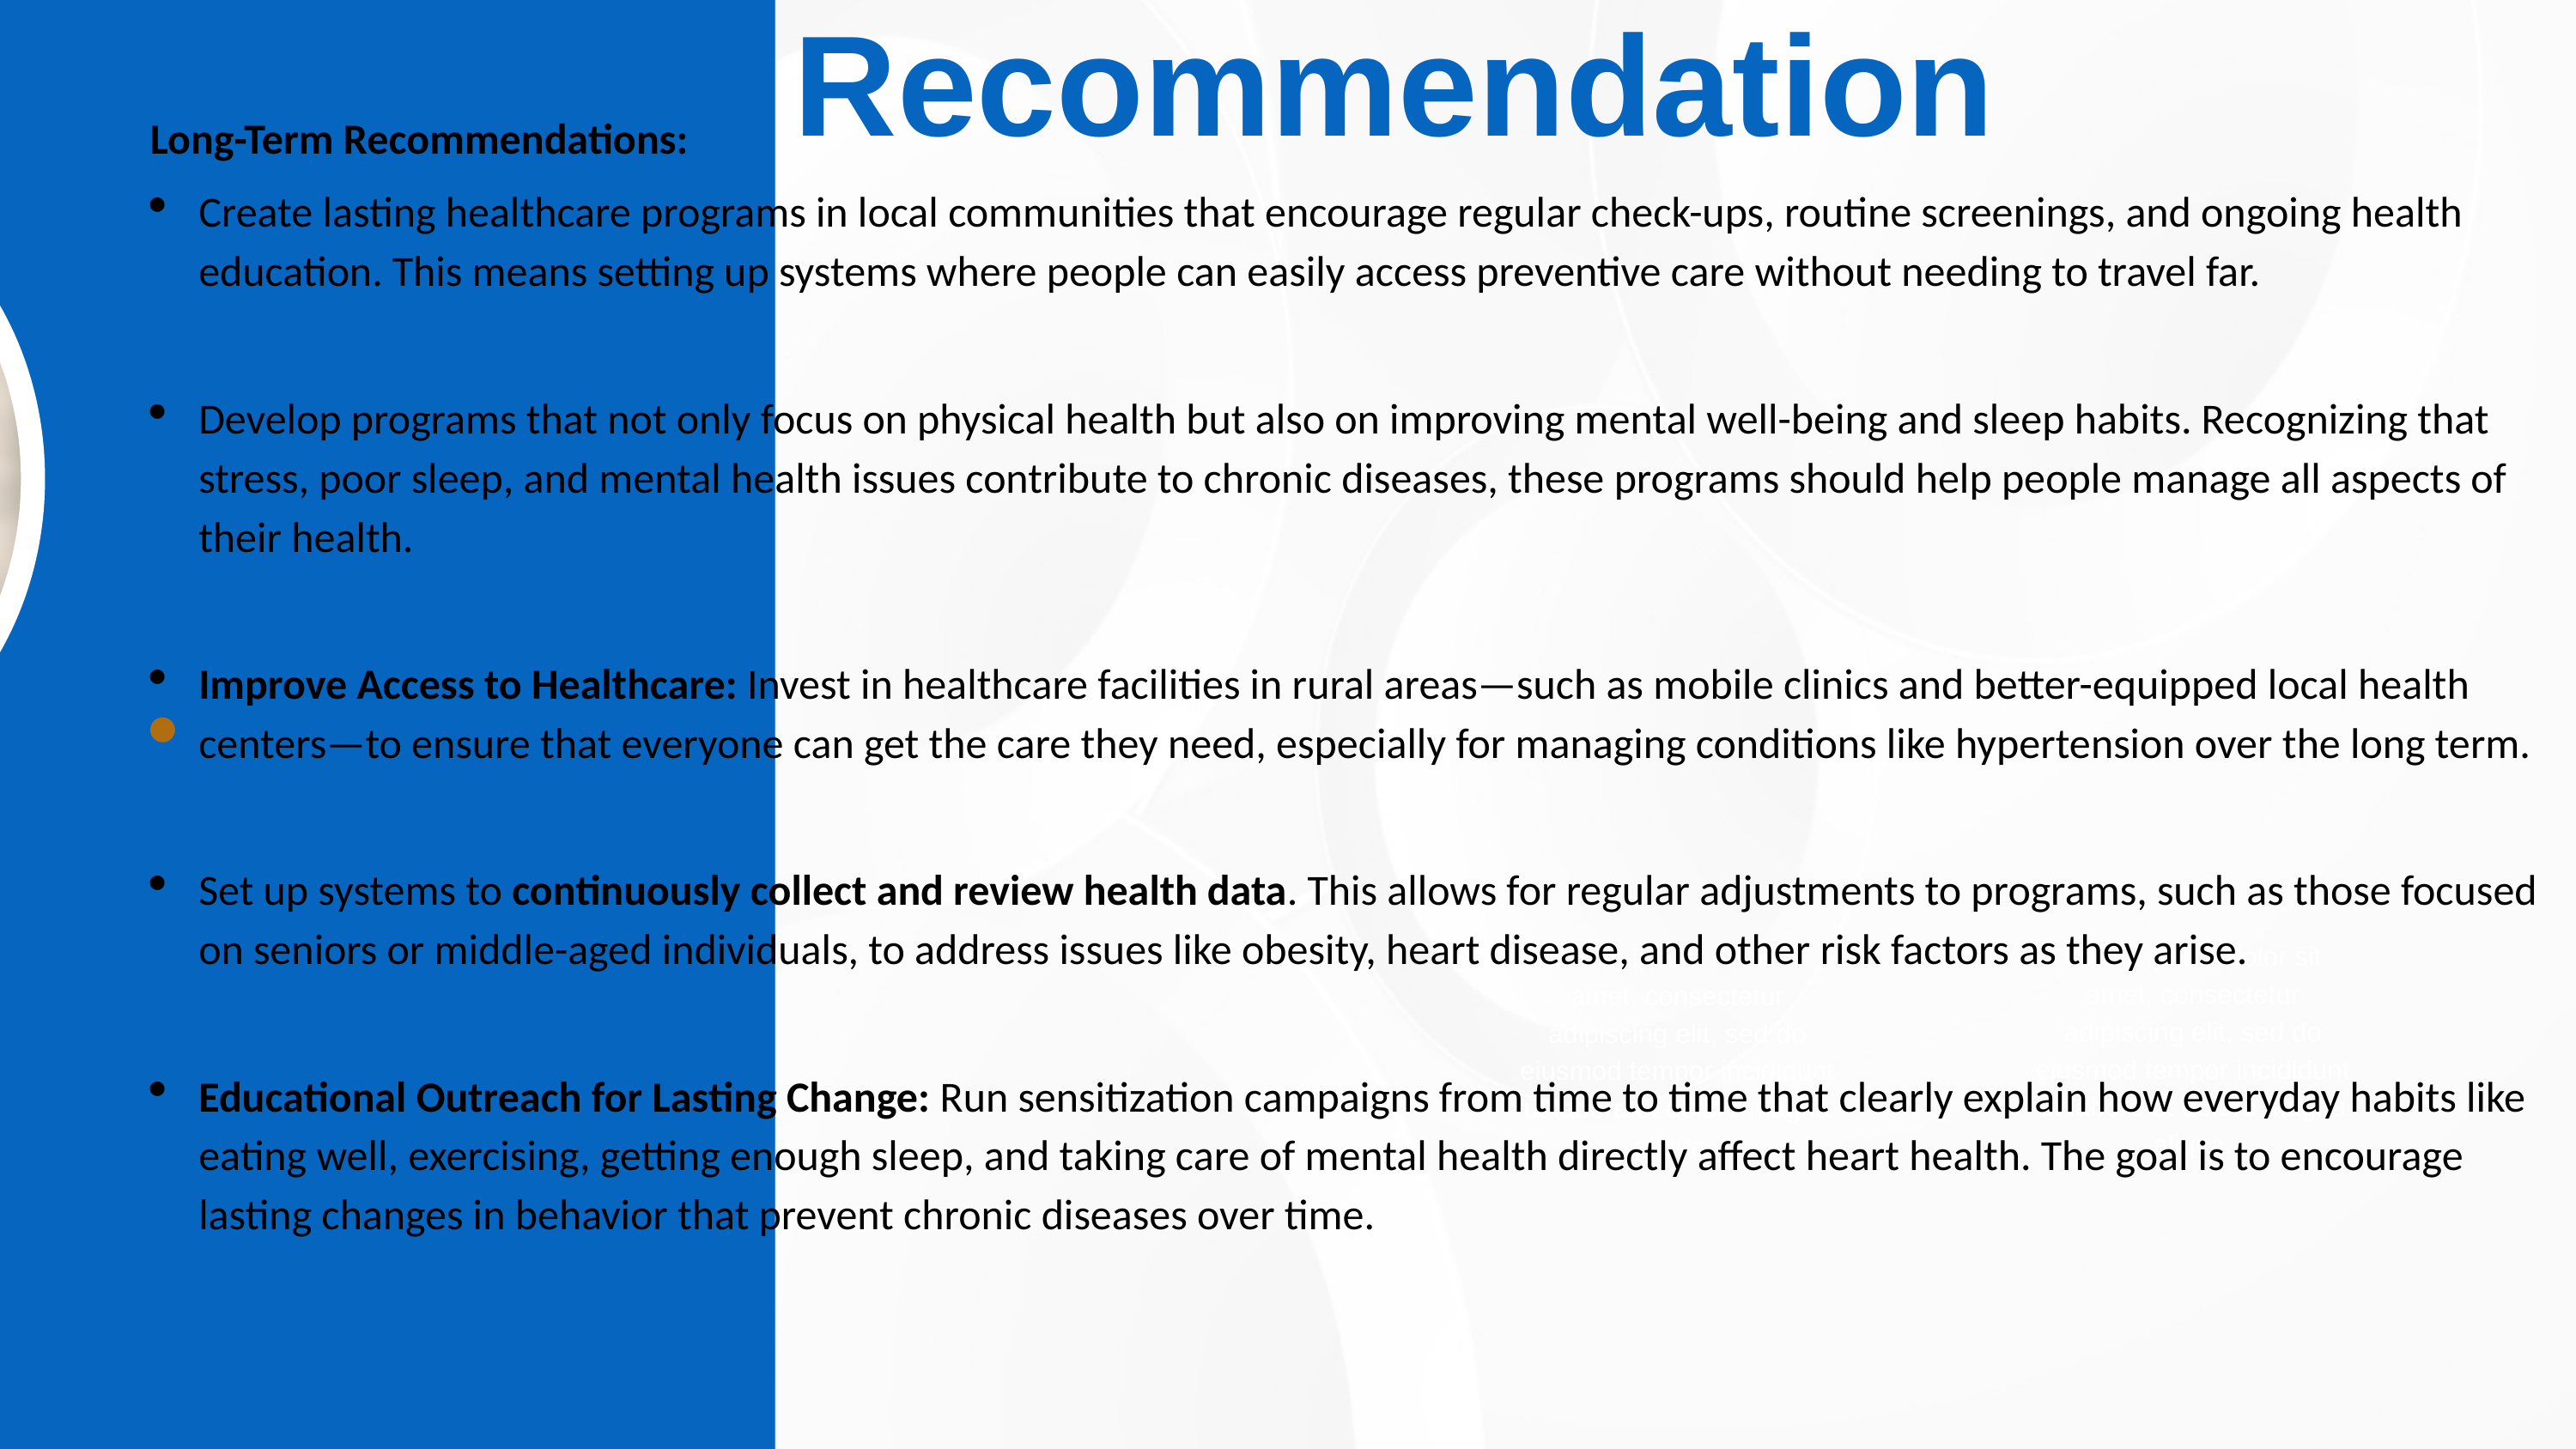

Recommendation
Long-Term Recommendations:
Create lasting healthcare programs in local communities that encourage regular check-ups, routine screenings, and ongoing health education. This means setting up systems where people can easily access preventive care without needing to travel far.

Develop programs that not only focus on physical health but also on improving mental well-being and sleep habits. Recognizing that stress, poor sleep, and mental health issues contribute to chronic diseases, these programs should help people manage all aspects of their health.

Improve Access to Healthcare: Invest in healthcare facilities in rural areas—such as mobile clinics and better-equipped local health centers—to ensure that everyone can get the care they need, especially for managing conditions like hypertension over the long term.

Set up systems to continuously collect and review health data. This allows for regular adjustments to programs, such as those focused on seniors or middle-aged individuals, to address issues like obesity, heart disease, and other risk factors as they arise.

Educational Outreach for Lasting Change: Run sensitization campaigns from time to time that clearly explain how everyday habits like eating well, exercising, getting enough sleep, and taking care of mental health directly affect heart health. The goal is to encourage lasting changes in behavior that prevent chronic diseases over time.

Lorem ipsum dolor sit amet, consectetur adipiscing elit, sed do eiusmod tempor incididunt ut labore et dolore magna aliqua.
Lorem ipsum dolor sit amet, consectetur adipiscing elit, sed do eiusmod tempor incididunt ut labore et dolore magna aliqua.